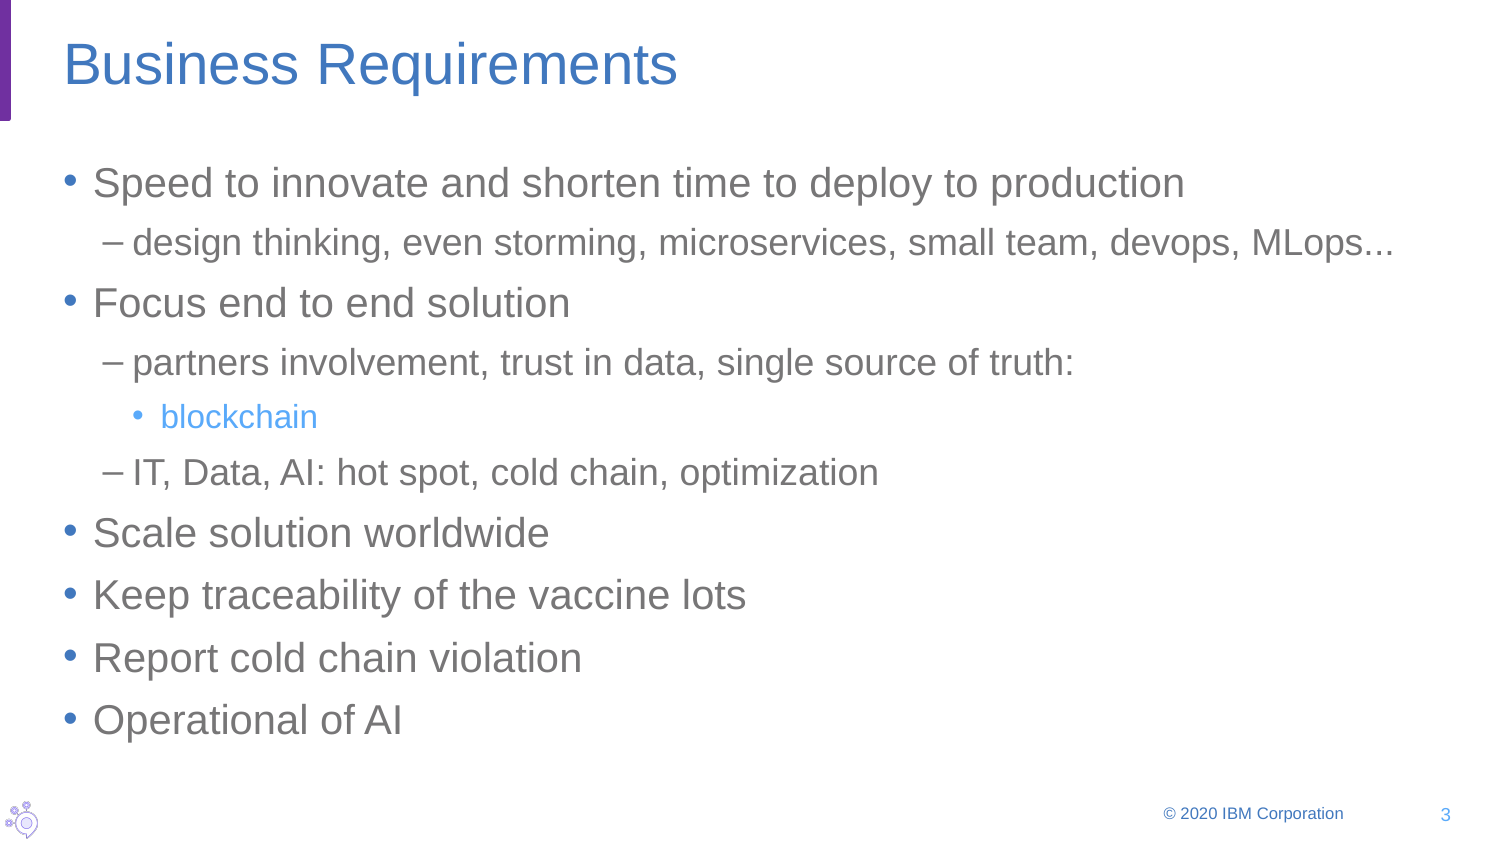

# Business Requirements
Speed to innovate and shorten time to deploy to production
design thinking, even storming, microservices, small team, devops, MLops...
Focus end to end solution
partners involvement, trust in data, single source of truth:
blockchain
IT, Data, AI: hot spot, cold chain, optimization
Scale solution worldwide
Keep traceability of the vaccine lots
Report cold chain violation
Operational of AI
3